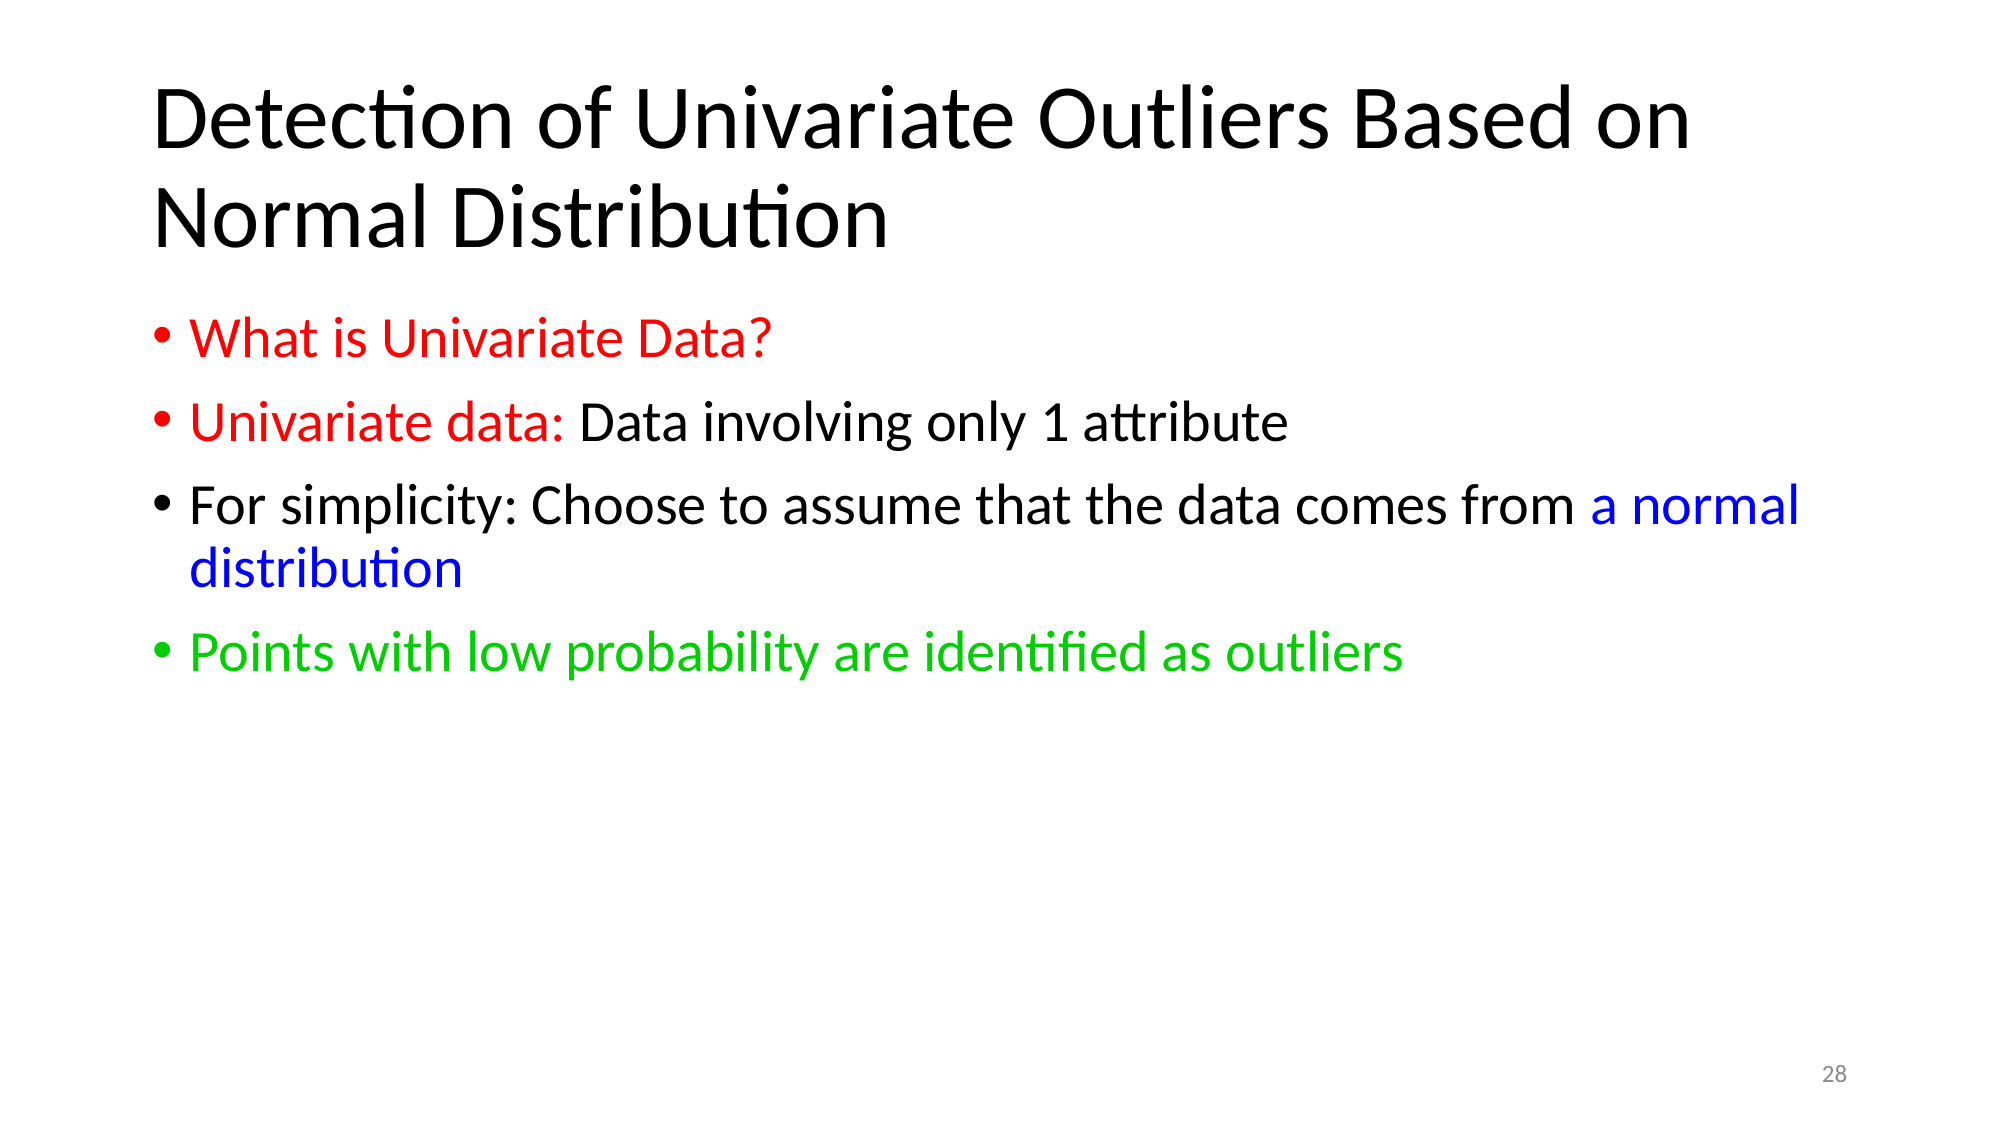

# Detection of Univariate Outliers Based on Normal Distribution
What is Univariate Data?
Univariate data: Data involving only 1 attribute
For simplicity: Choose to assume that the data comes from a normal distribution
Points with low probability are identified as outliers
28